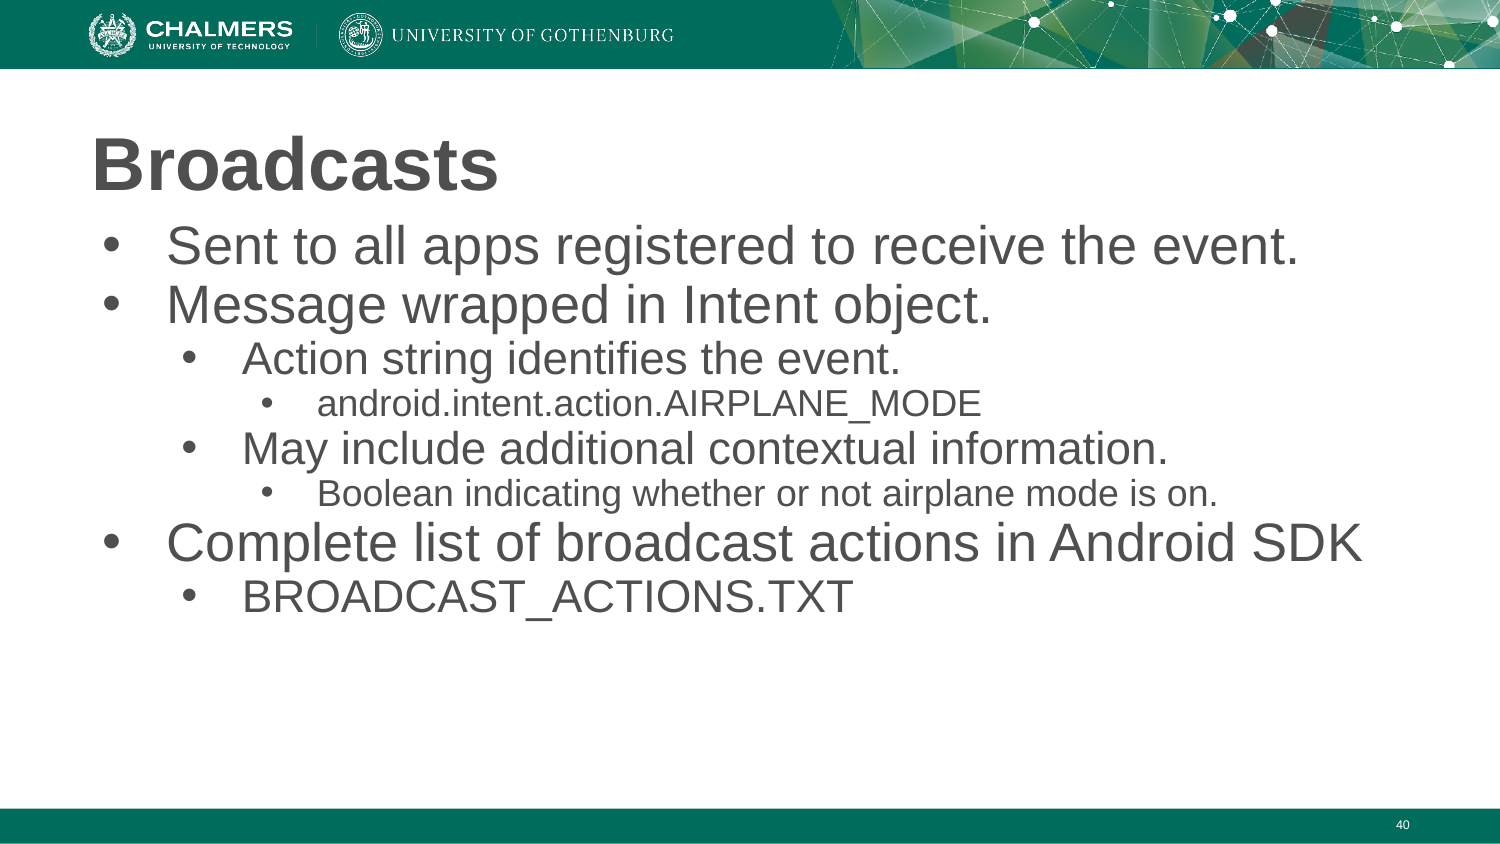

# Broadcasts
Sent to all apps registered to receive the event.
Message wrapped in Intent object.
Action string identifies the event.
android.intent.action.AIRPLANE_MODE
May include additional contextual information.
Boolean indicating whether or not airplane mode is on.
Complete list of broadcast actions in Android SDK
BROADCAST_ACTIONS.TXT
40